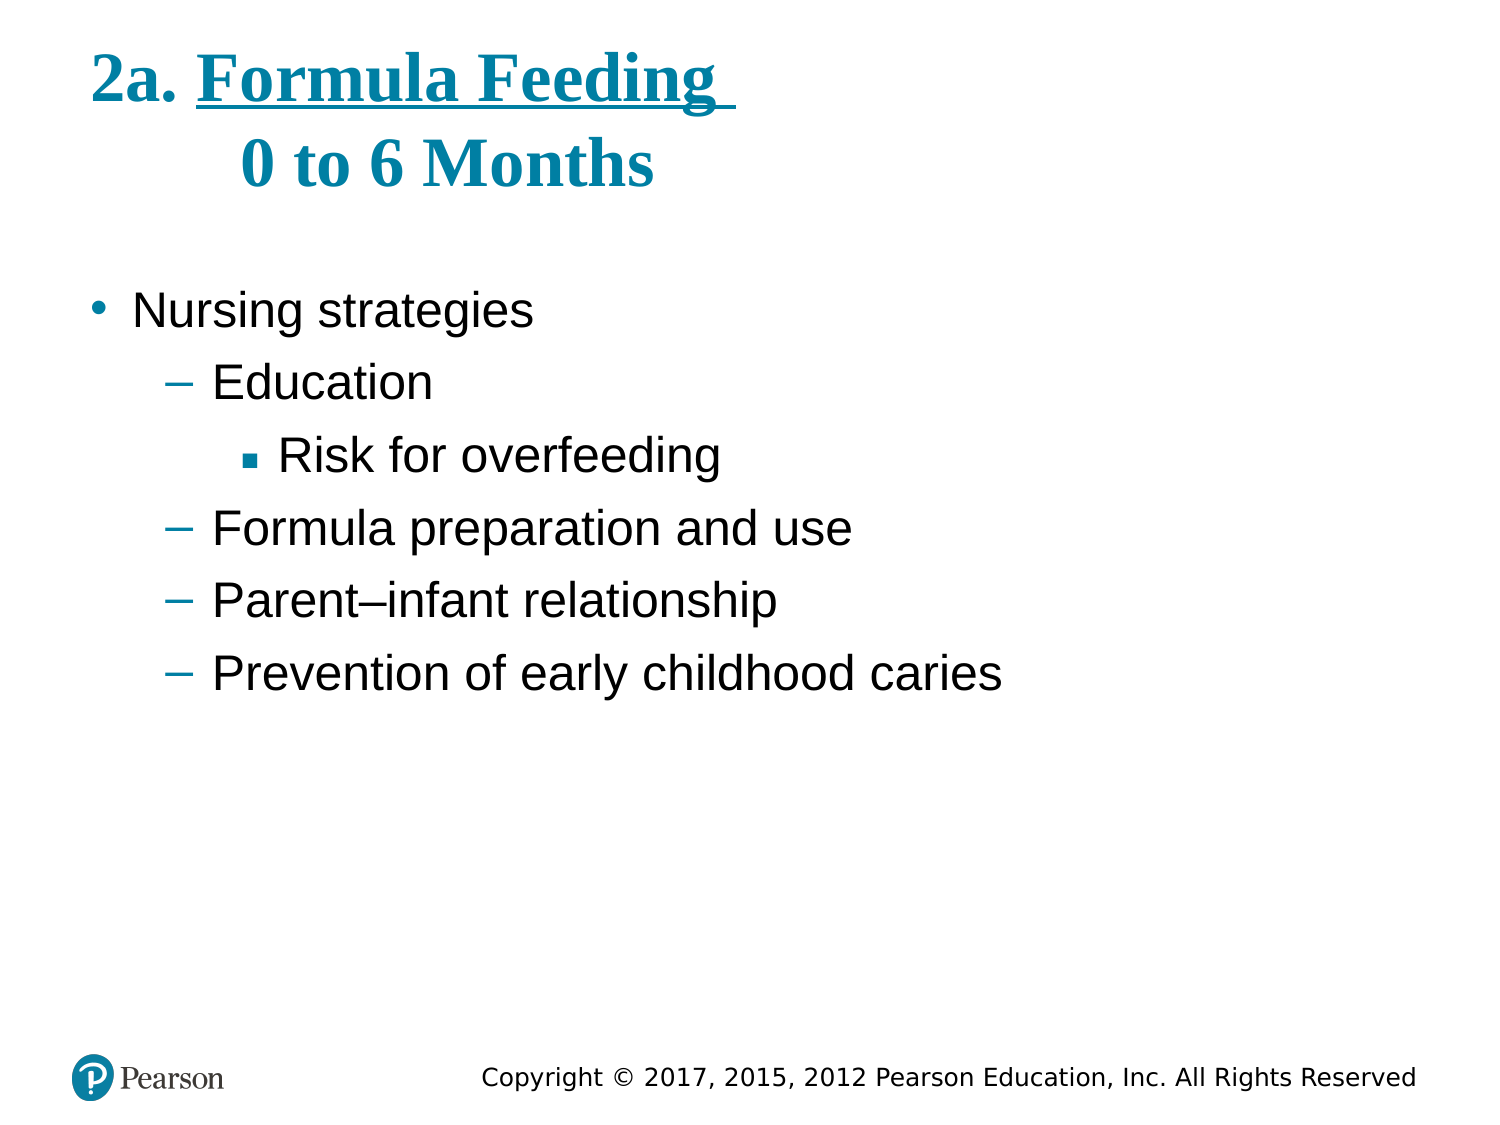

# 2a. Formula Feeding 0 to 6 Months
Nursing strategies
Education
Risk for overfeeding
Formula preparation and use
Parent–infant relationship
Prevention of early childhood caries